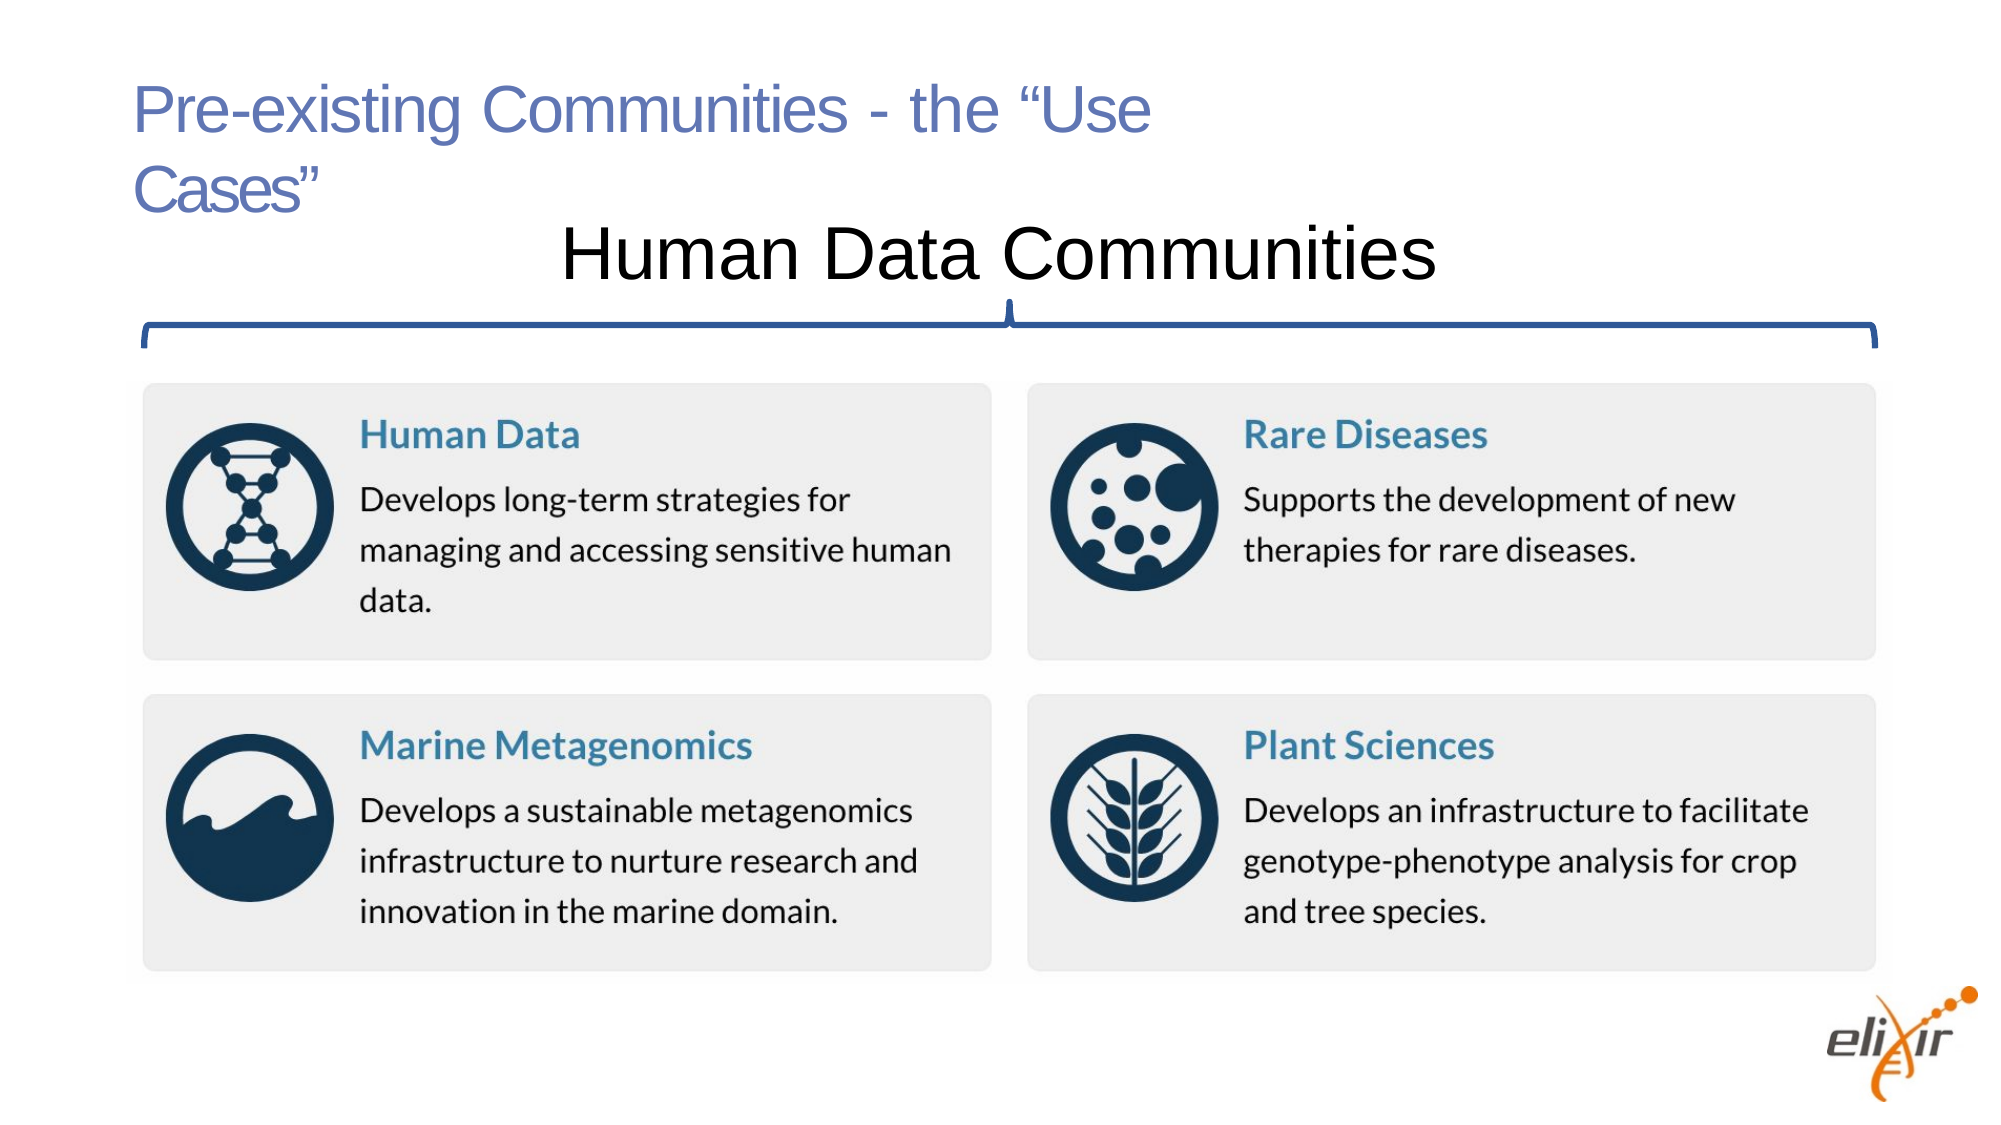

Pre-existing Communities - the “Use Cases”
Human Data Communities